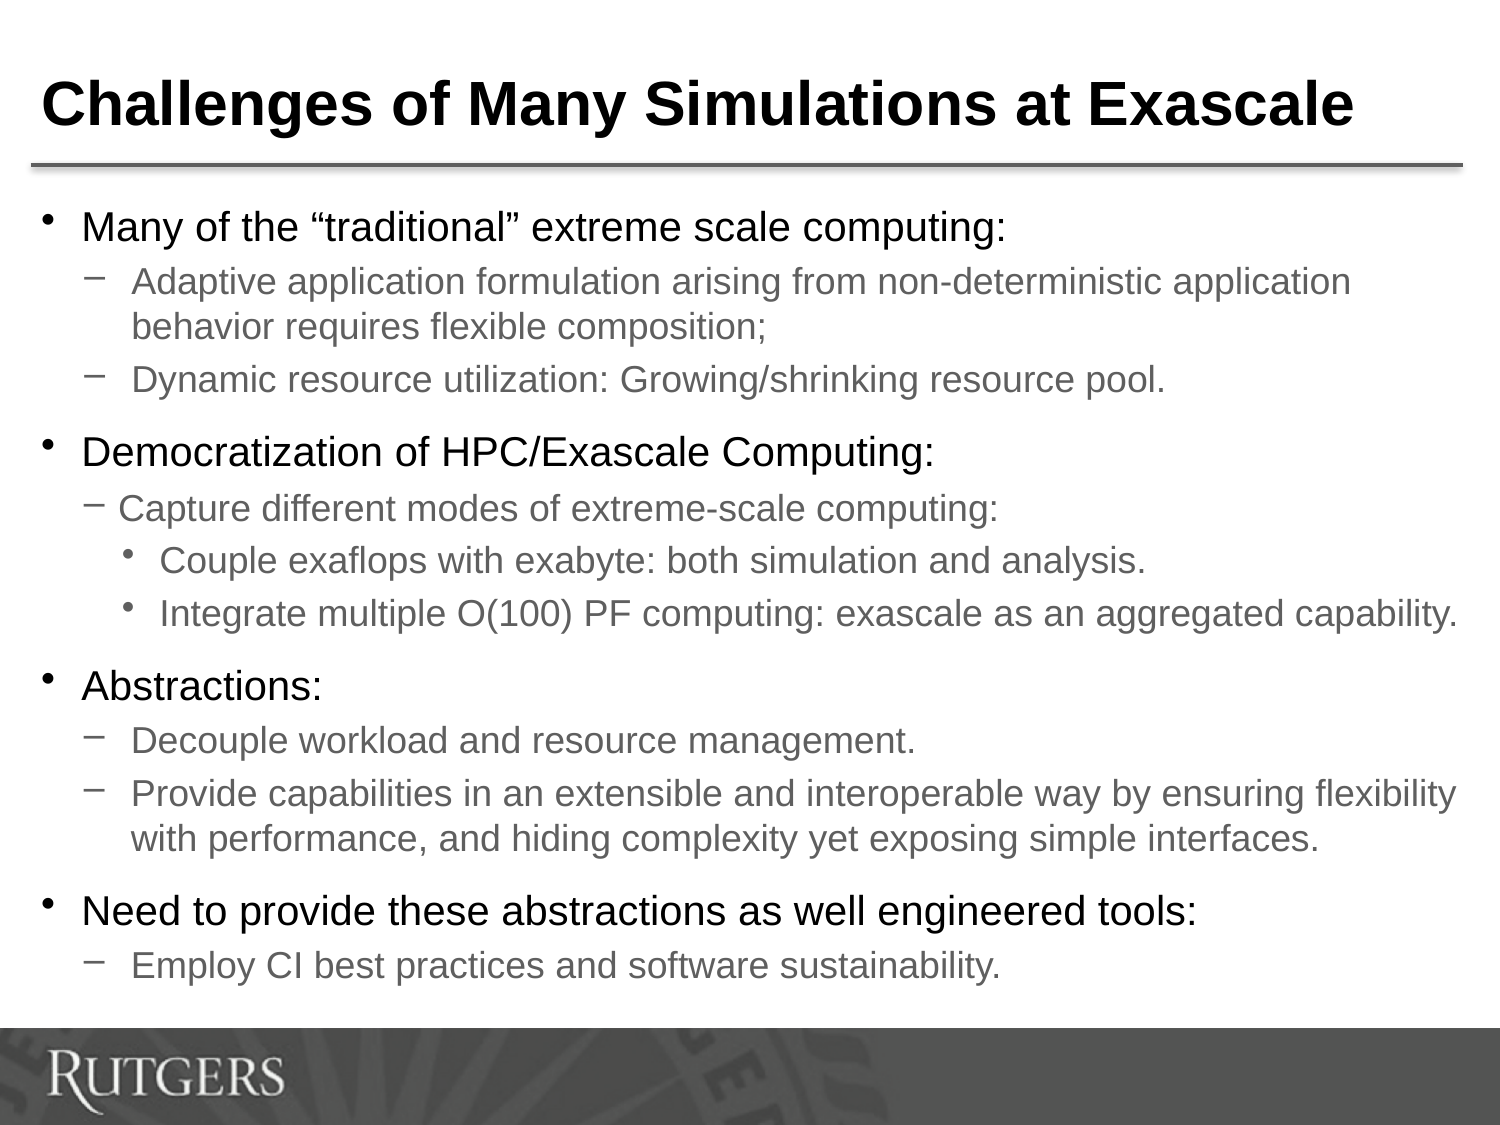

# Challenges of Many Simulations at Exascale
Many of the “traditional” extreme scale computing:
Adaptive application formulation arising from non-deterministic application behavior requires flexible composition;
Dynamic resource utilization: Growing/shrinking resource pool.
Democratization of HPC/Exascale Computing:
Capture different modes of extreme-scale computing:
Couple exaflops with exabyte: both simulation and analysis.
Integrate multiple O(100) PF computing: exascale as an aggregated capability.
Abstractions:
Decouple workload and resource management.
Provide capabilities in an extensible and interoperable way by ensuring flexibility with performance, and hiding complexity yet exposing simple interfaces.
Need to provide these abstractions as well engineered tools:
Employ CI best practices and software sustainability.